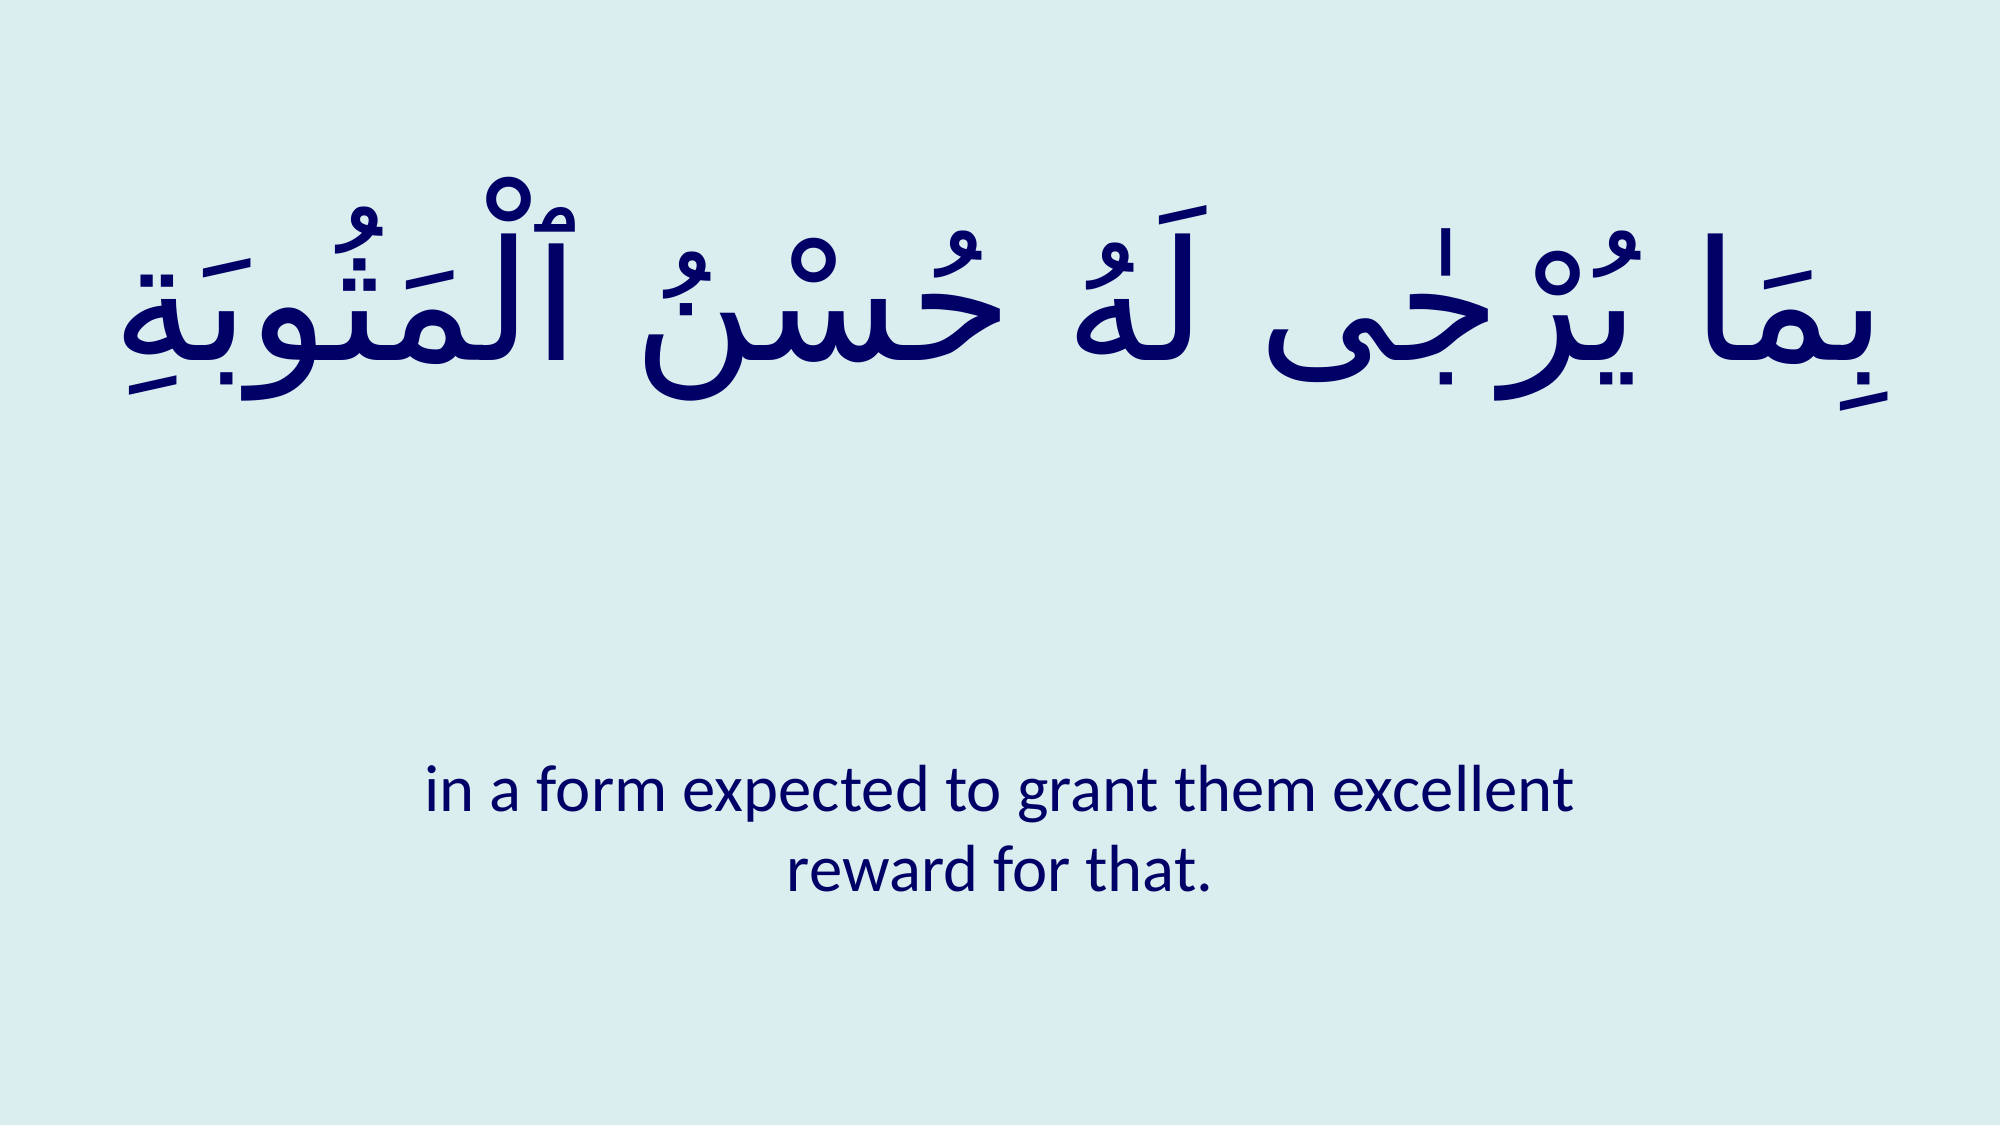

# بِمَا يُرْجٰى لَهُ حُسْنُ ٱلْمَثُوبَةِ
in a form expected to grant them excellent reward for that.